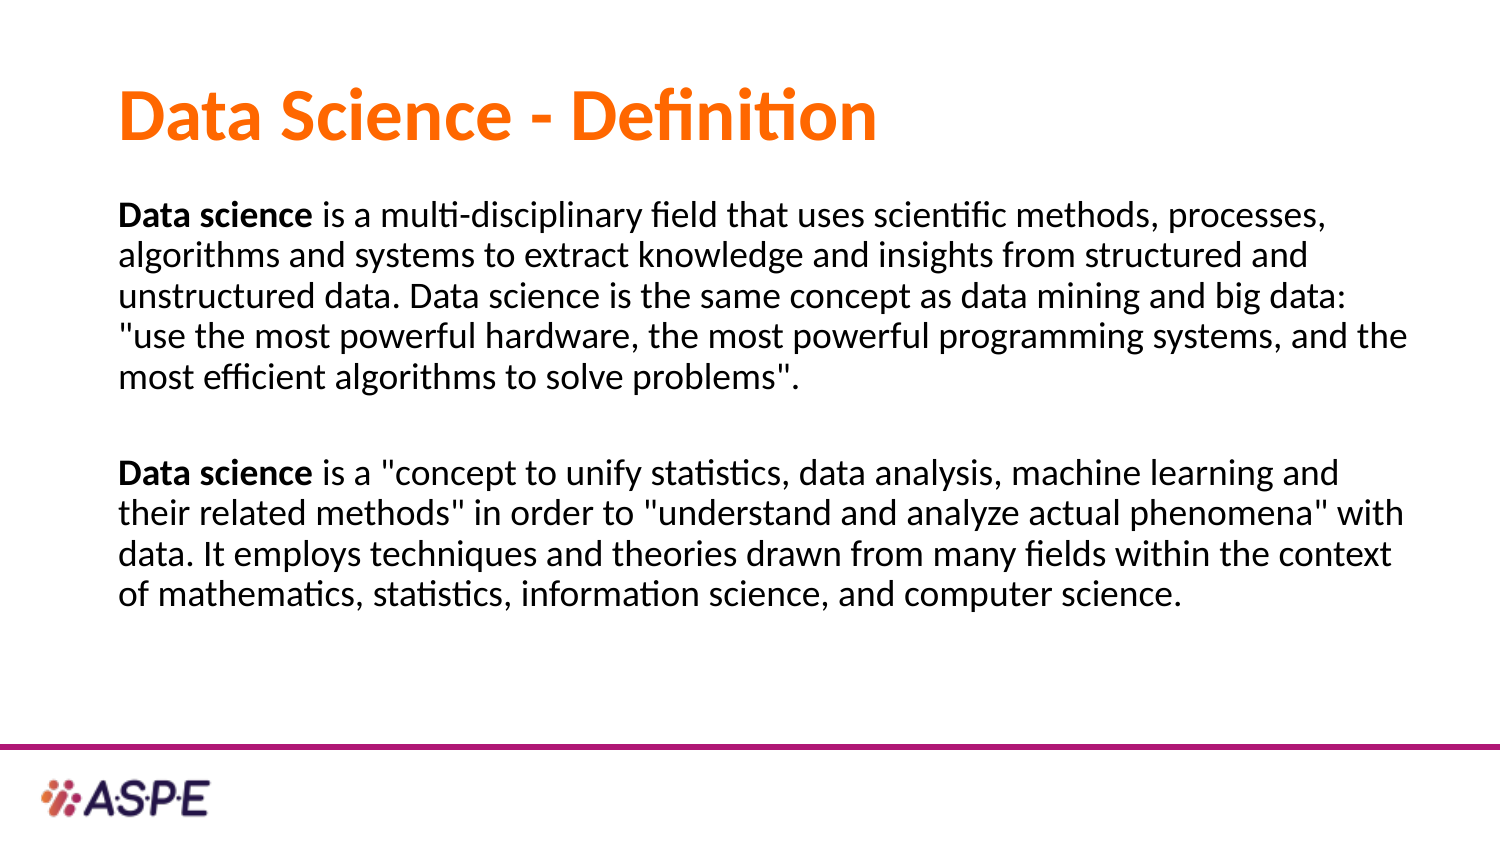

# Data Science - Definition
Data science is a multi-disciplinary field that uses scientific methods, processes, algorithms and systems to extract knowledge and insights from structured and unstructured data. Data science is the same concept as data mining and big data: "use the most powerful hardware, the most powerful programming systems, and the most efficient algorithms to solve problems".

Data science is a "concept to unify statistics, data analysis, machine learning and their related methods" in order to "understand and analyze actual phenomena" with data. It employs techniques and theories drawn from many fields within the context of mathematics, statistics, information science, and computer science.